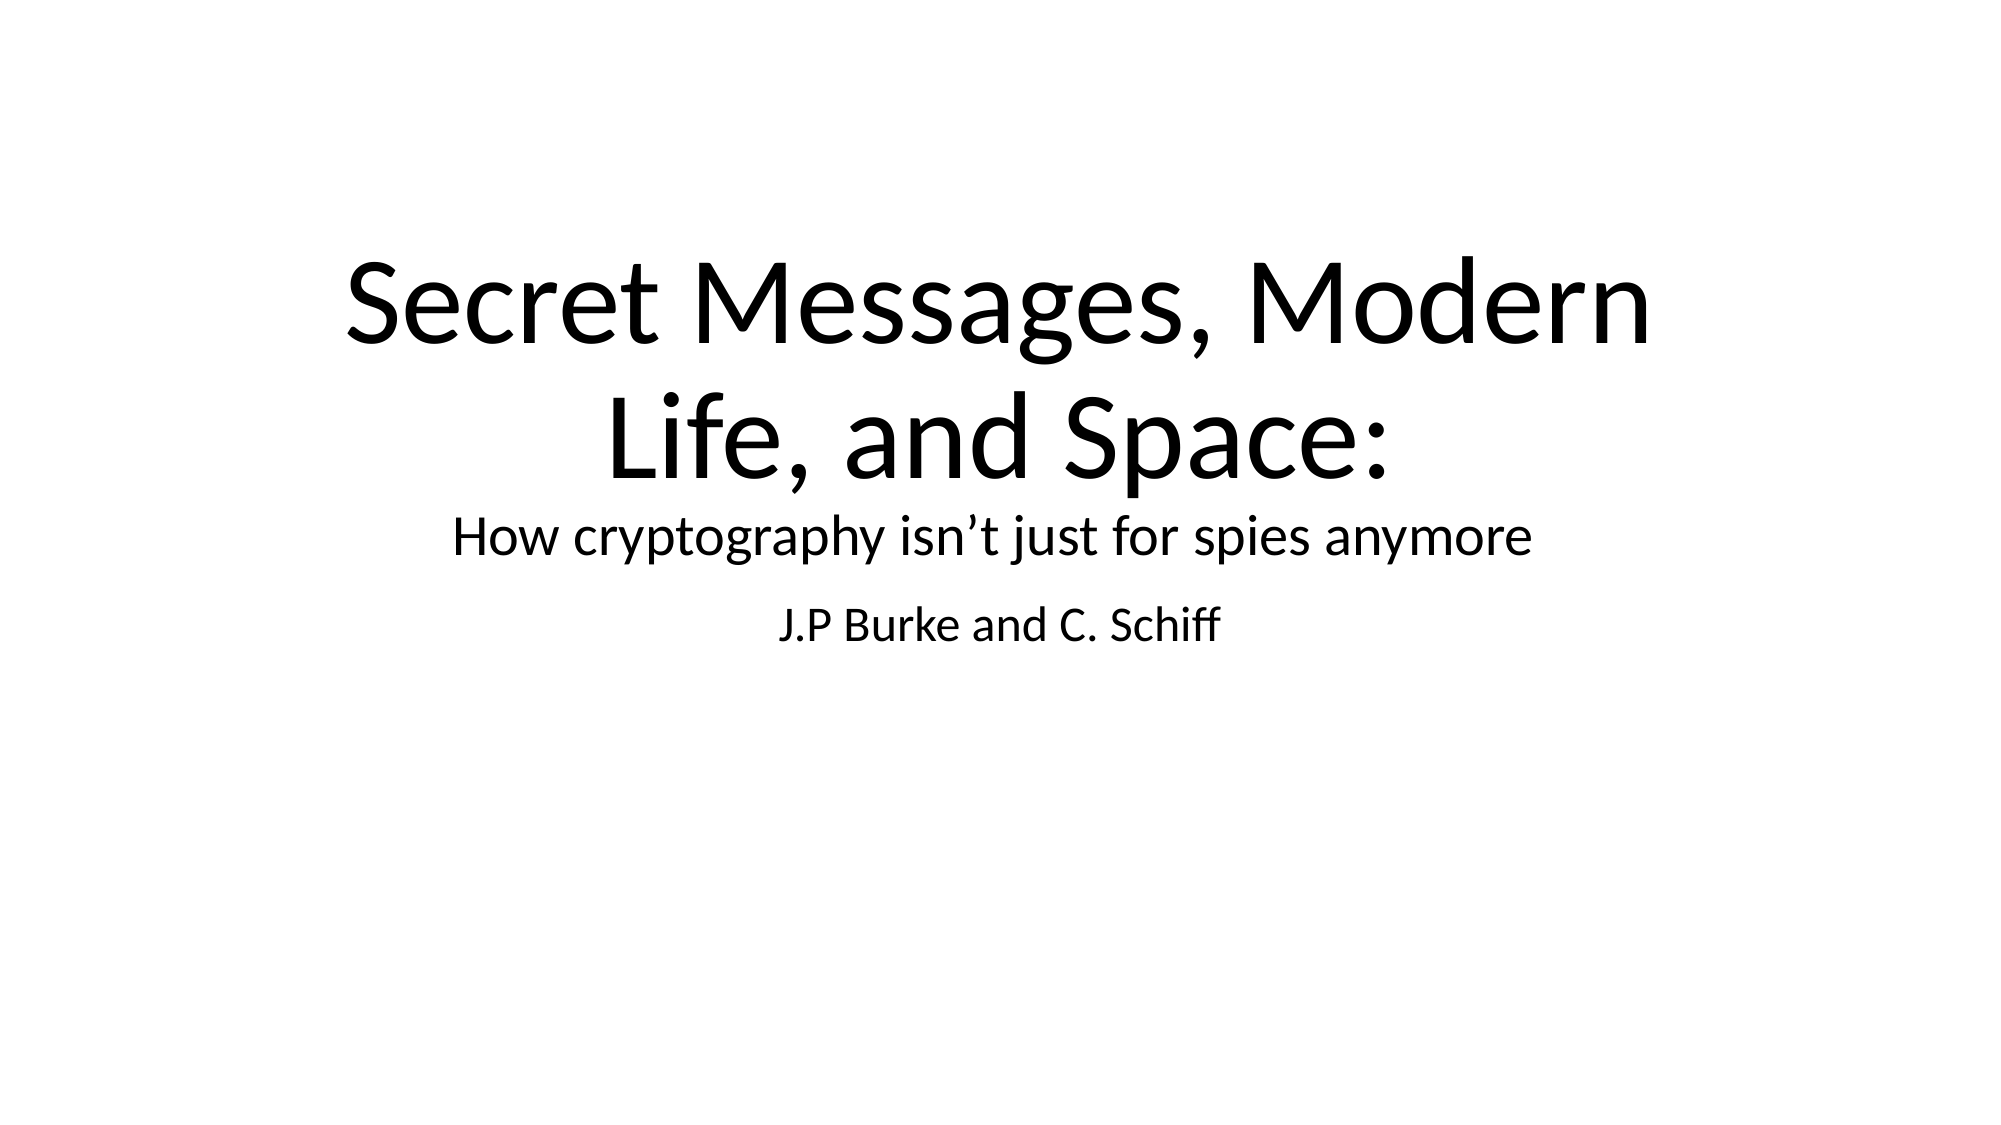

# Secret Messages, Modern Life, and Space: How cryptography isn’t just for spies anymore
J.P Burke and C. Schiff